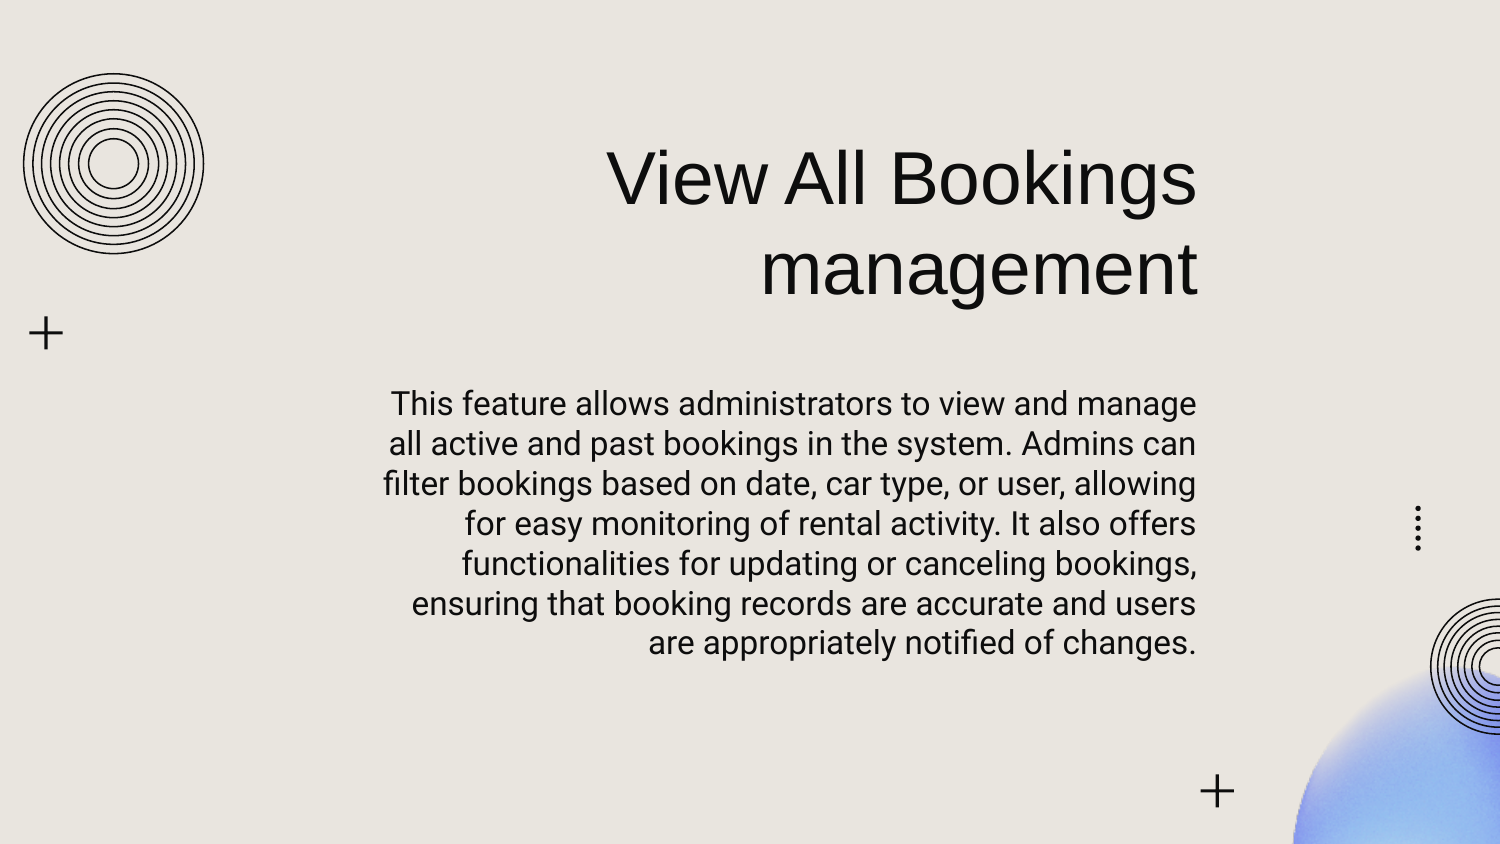

# View All Bookings management
This feature allows administrators to view and manage all active and past bookings in the system. Admins can filter bookings based on date, car type, or user, allowing for easy monitoring of rental activity. It also offers functionalities for updating or canceling bookings, ensuring that booking records are accurate and users are appropriately notified of changes.